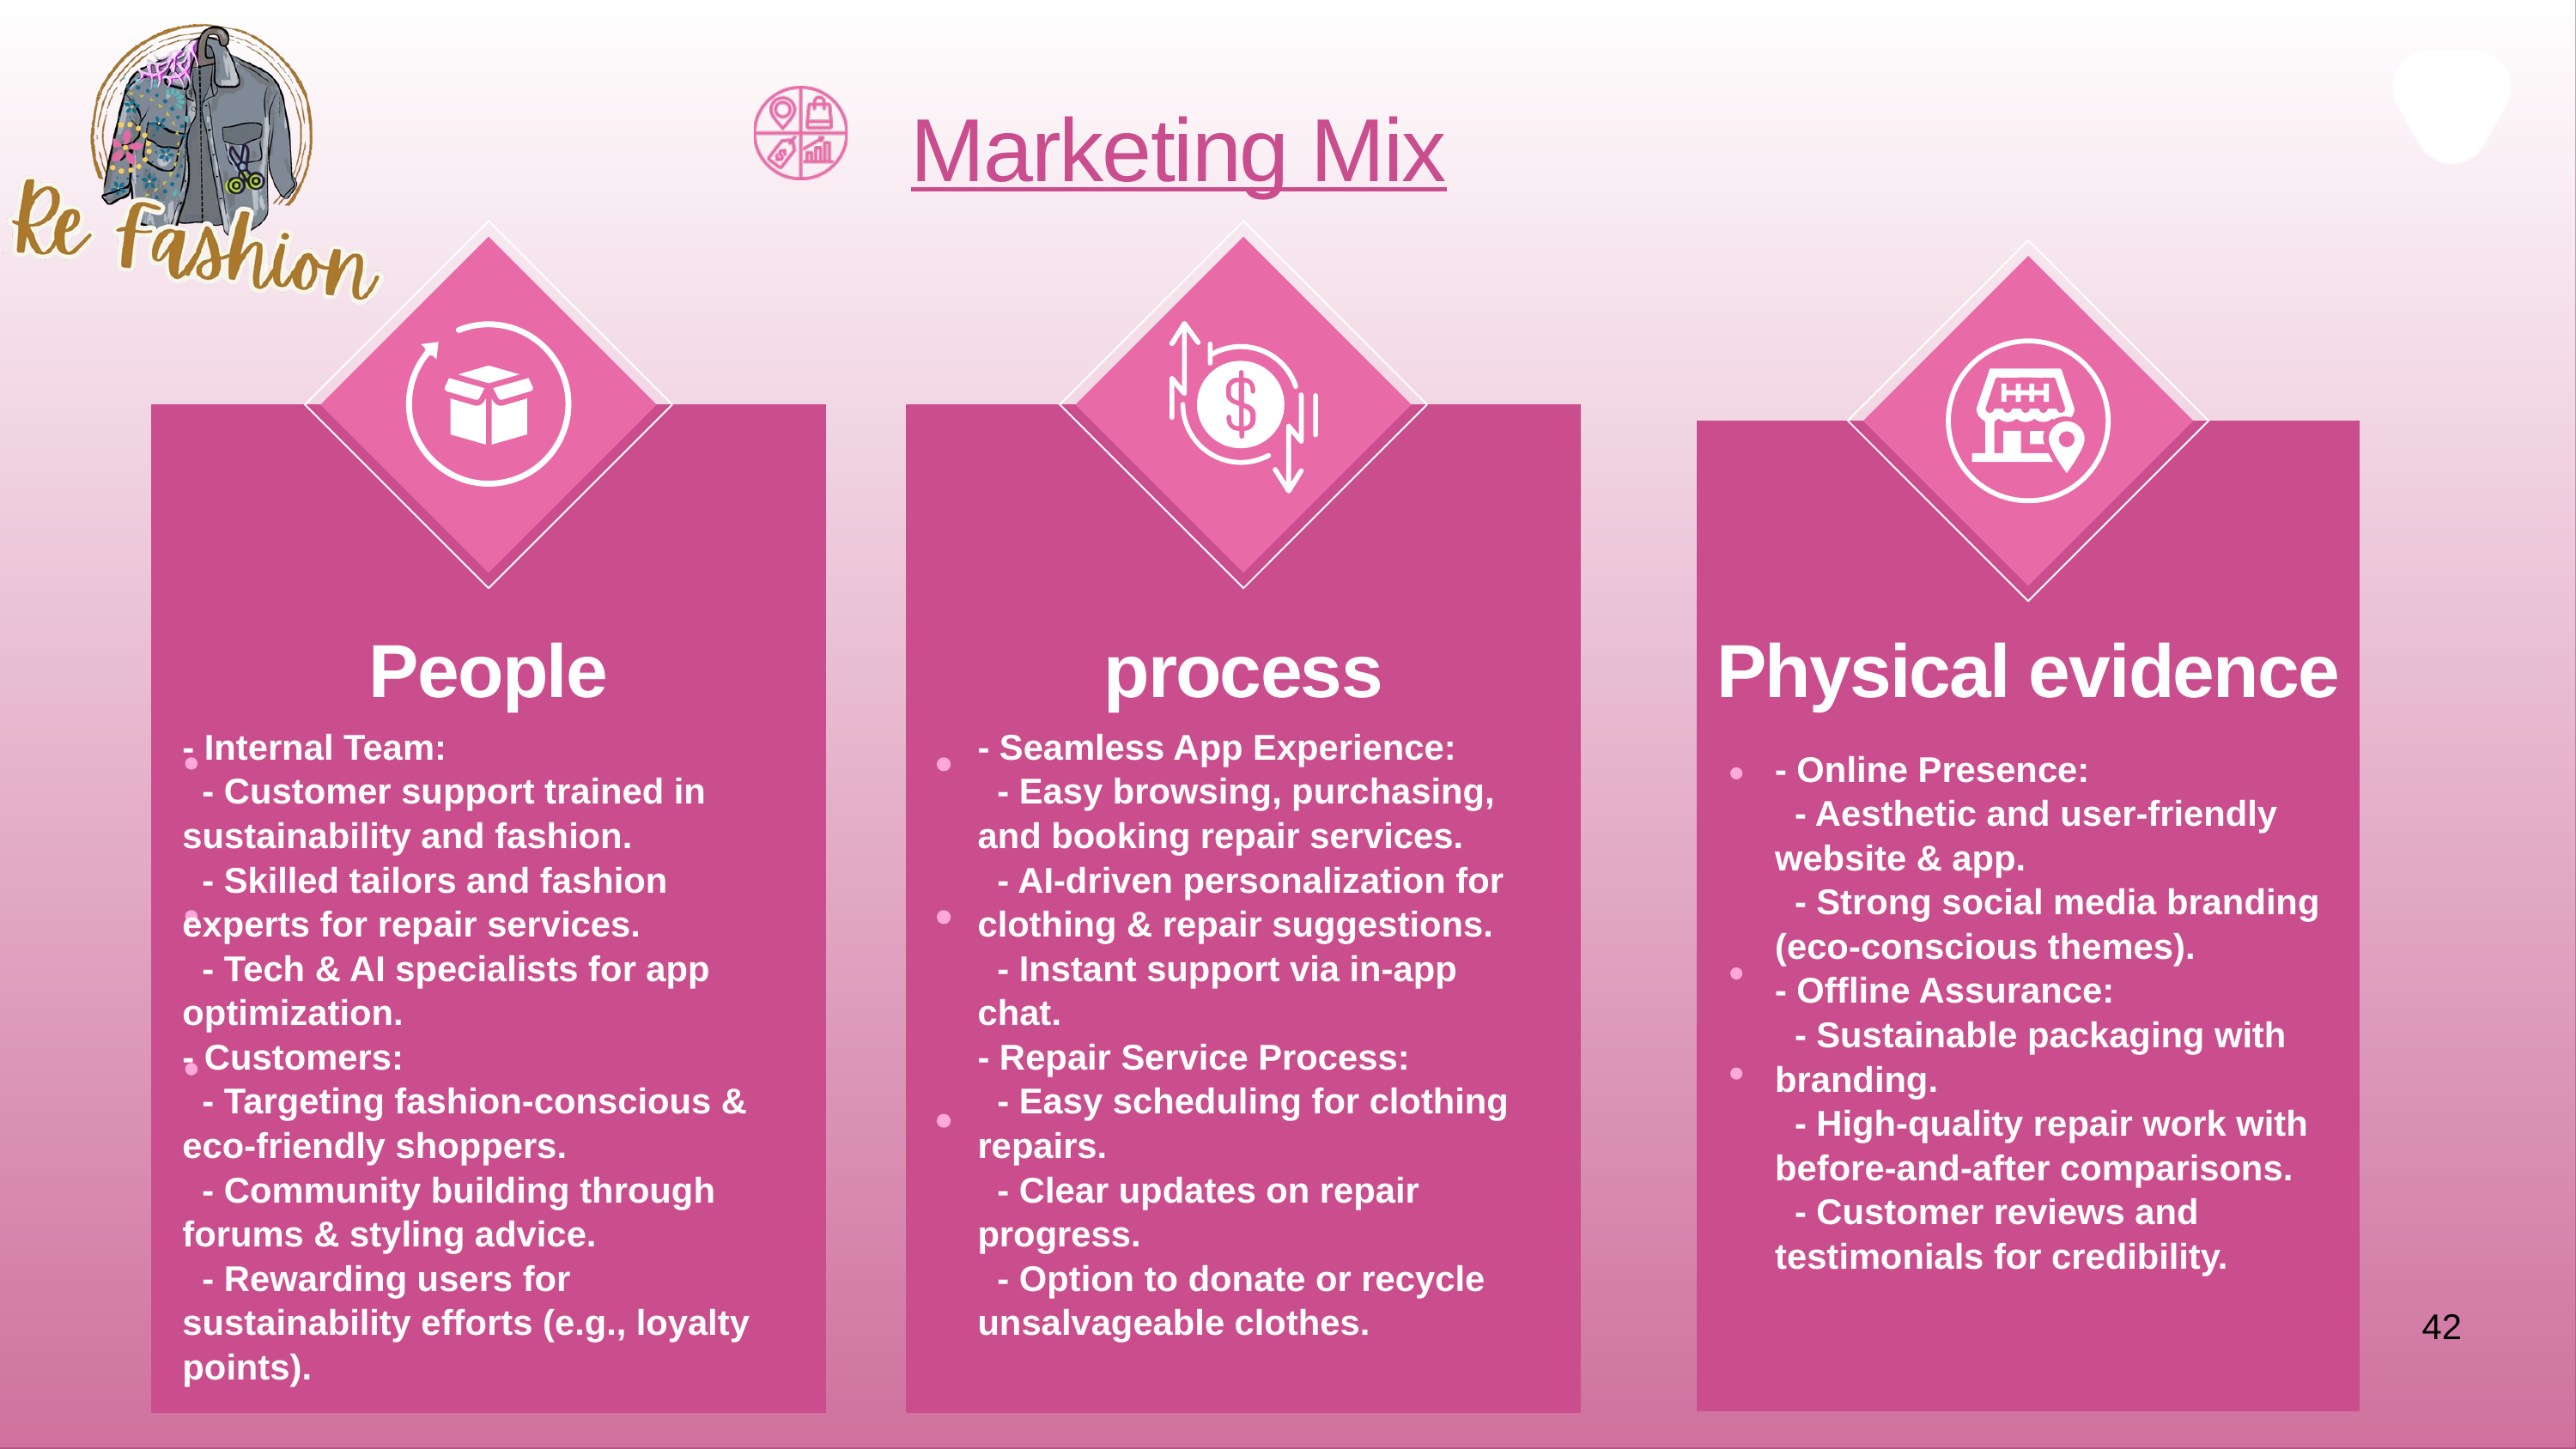

Marketing Mix

People
process
Physical evidence
- Internal Team:
  - Customer support trained in sustainability and fashion.
  - Skilled tailors and fashion experts for repair services.
  - Tech & AI specialists for app optimization.
- Customers:
  - Targeting fashion-conscious & eco-friendly shoppers.
  - Community building through forums & styling advice.
  - Rewarding users for sustainability efforts (e.g., loyalty points).

- Seamless App Experience:
  - Easy browsing, purchasing, and booking repair services.
  - AI-driven personalization for clothing & repair suggestions.
  - Instant support via in-app chat.
- Repair Service Process:
  - Easy scheduling for clothing repairs.
  - Clear updates on repair progress.
  - Option to donate or recycle unsalvageable clothes.

- Online Presence:
  - Aesthetic and user-friendly website & app.
  - Strong social media branding (eco-conscious themes).
- Offline Assurance:
  - Sustainable packaging with branding.
  - High-quality repair work with before-and-after comparisons.
  - Customer reviews and testimonials for credibility.

42